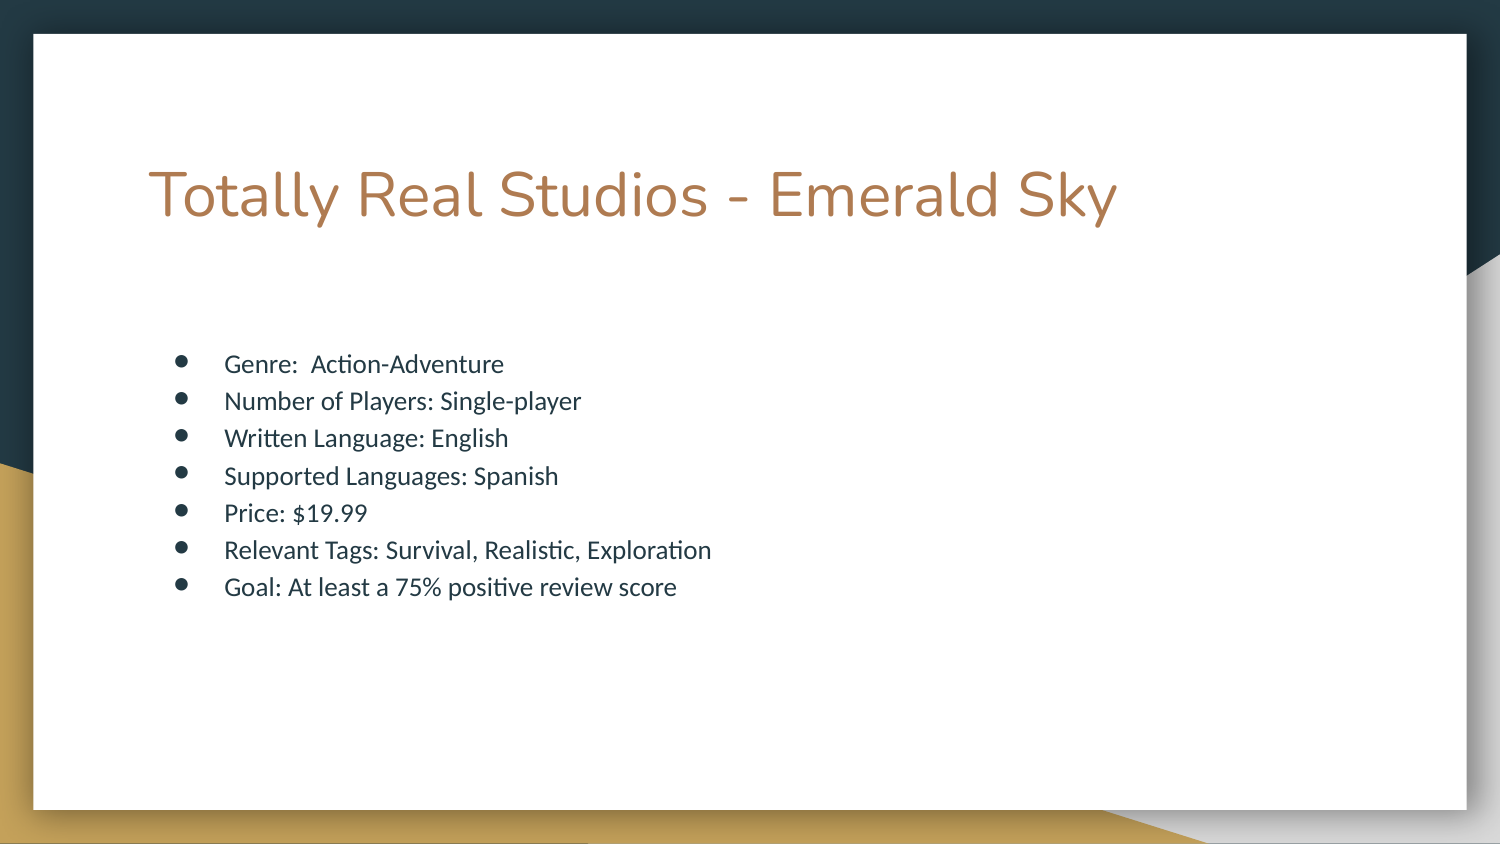

# Totally Real Studios - Emerald Sky
Genre:  Action-Adventure
Number of Players: Single-player
Written Language: English
Supported Languages: Spanish
Price: $19.99
Relevant Tags: Survival, Realistic, Exploration
Goal: At least a 75% positive review score